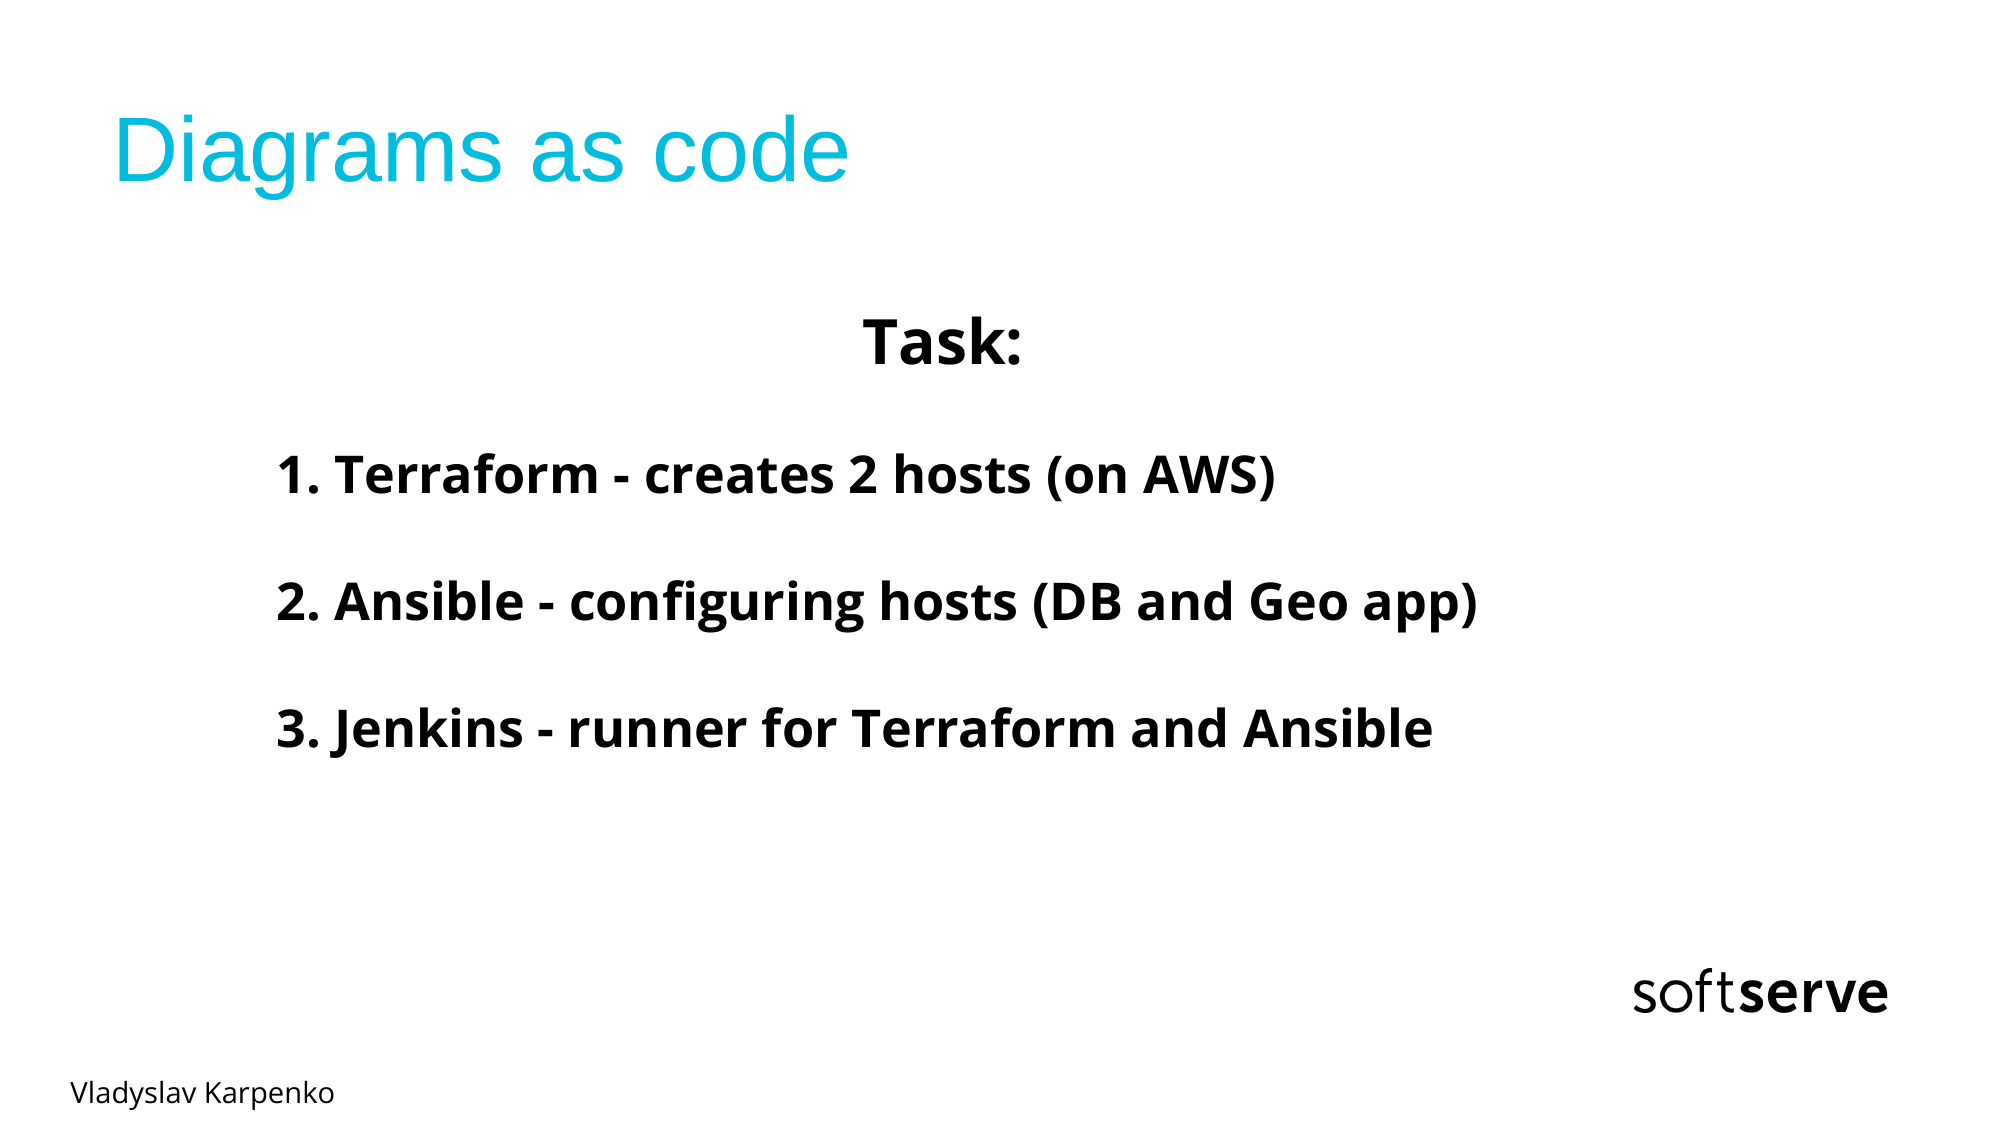

# Diagrams as code
Task:
1. Terraform - creates 2 hosts (on AWS)
2. Ansible - configuring hosts (DB and Geo app)
3. Jenkins - runner for Terraform and Ansible
Vladyslav Karpenko